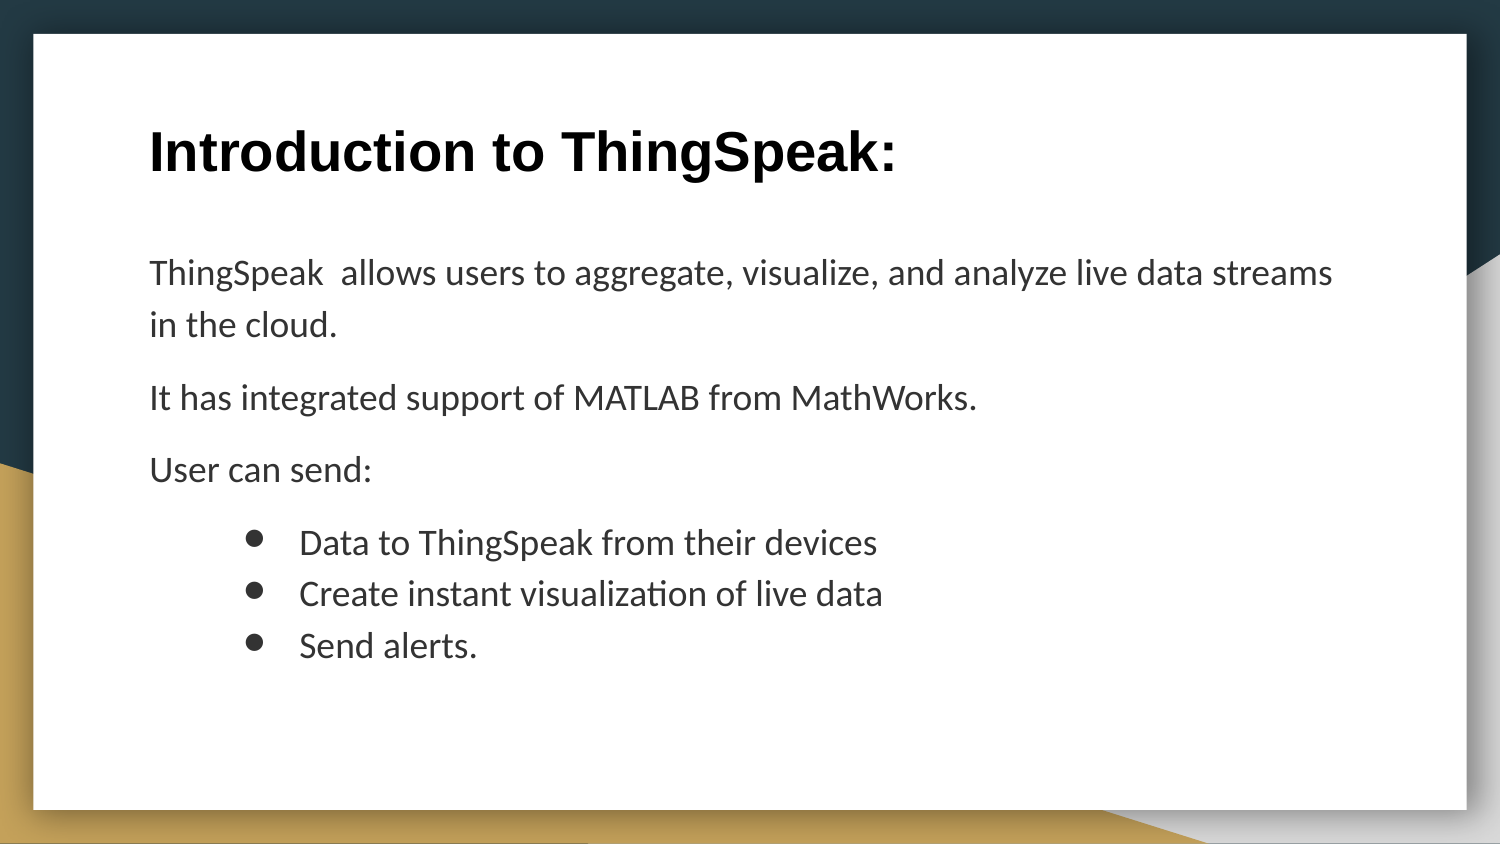

# Introduction to ThingSpeak:
ThingSpeak  allows users to aggregate, visualize, and analyze live data streams in the cloud.
It has integrated support of MATLAB from MathWorks.
User can send:
Data to ThingSpeak from their devices
Create instant visualization of live data
Send alerts.